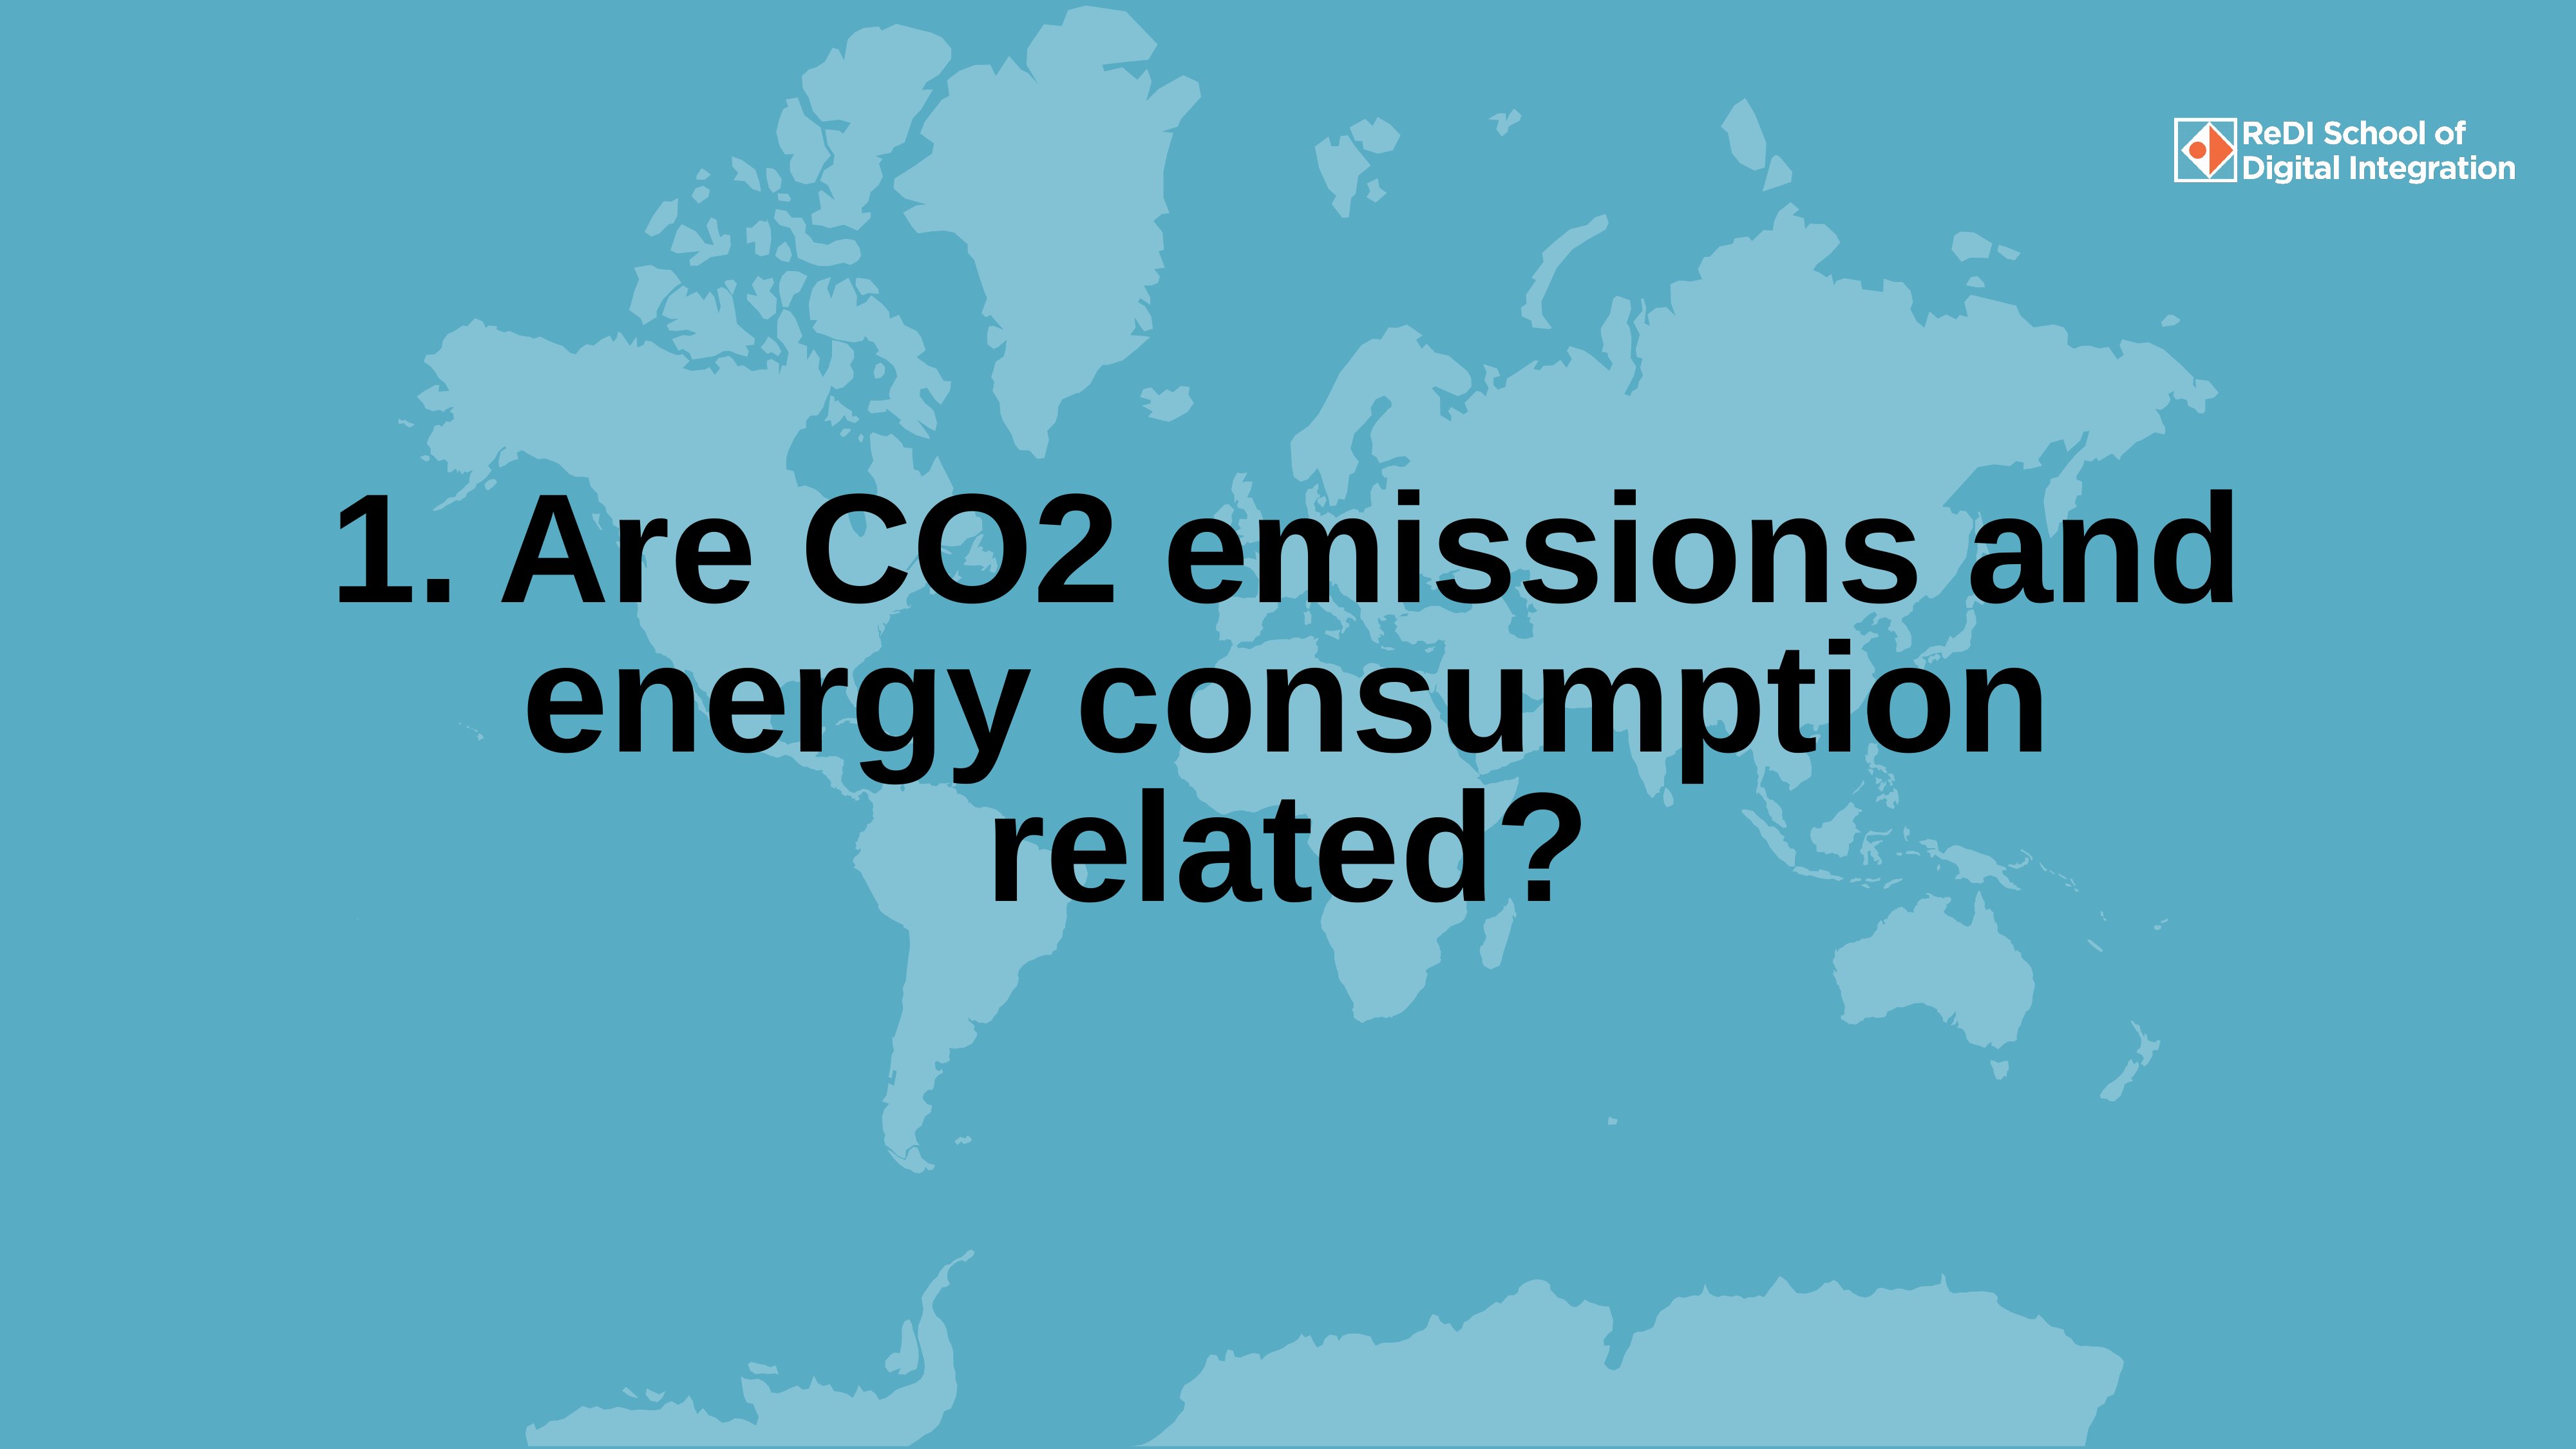

# 1. Are CO2 emissions and energy consumption related?